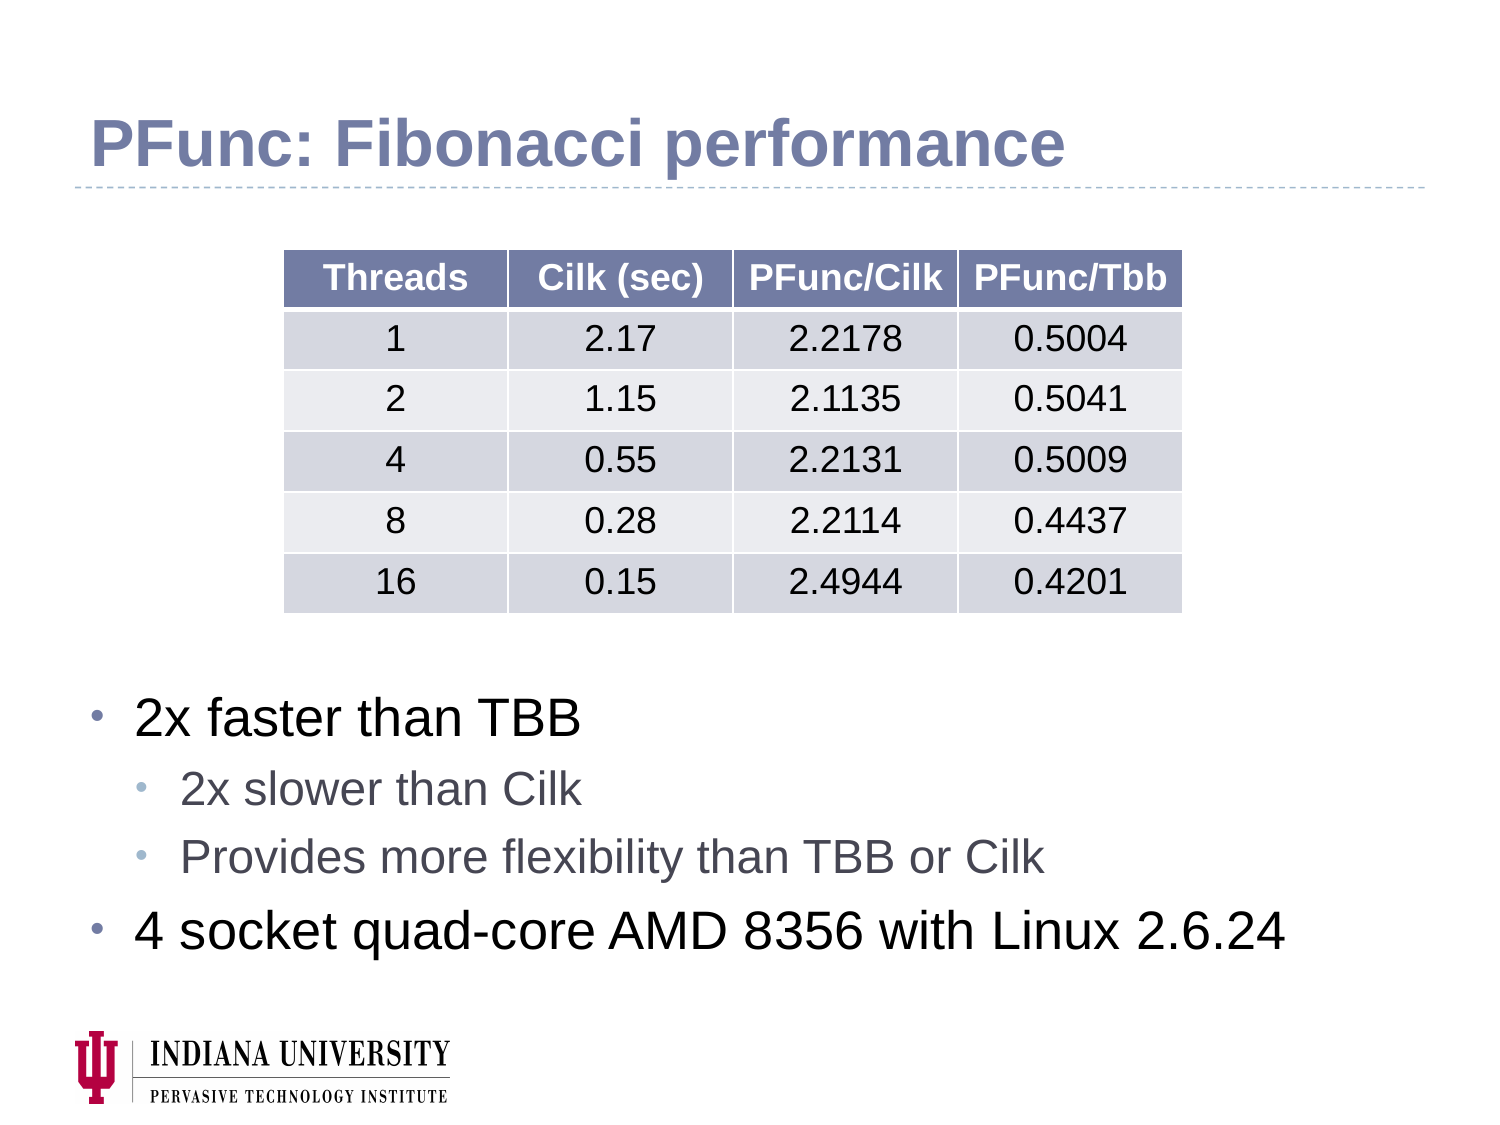

# PFunc: Fibonacci performance
| Threads | Cilk (sec) | PFunc/Cilk | PFunc/Tbb |
| --- | --- | --- | --- |
| 1 | 2.17 | 2.2178 | 0.5004 |
| 2 | 1.15 | 2.1135 | 0.5041 |
| 4 | 0.55 | 2.2131 | 0.5009 |
| 8 | 0.28 | 2.2114 | 0.4437 |
| 16 | 0.15 | 2.4944 | 0.4201 |
2x faster than TBB
2x slower than Cilk
Provides more flexibility than TBB or Cilk
4 socket quad-core AMD 8356 with Linux 2.6.24